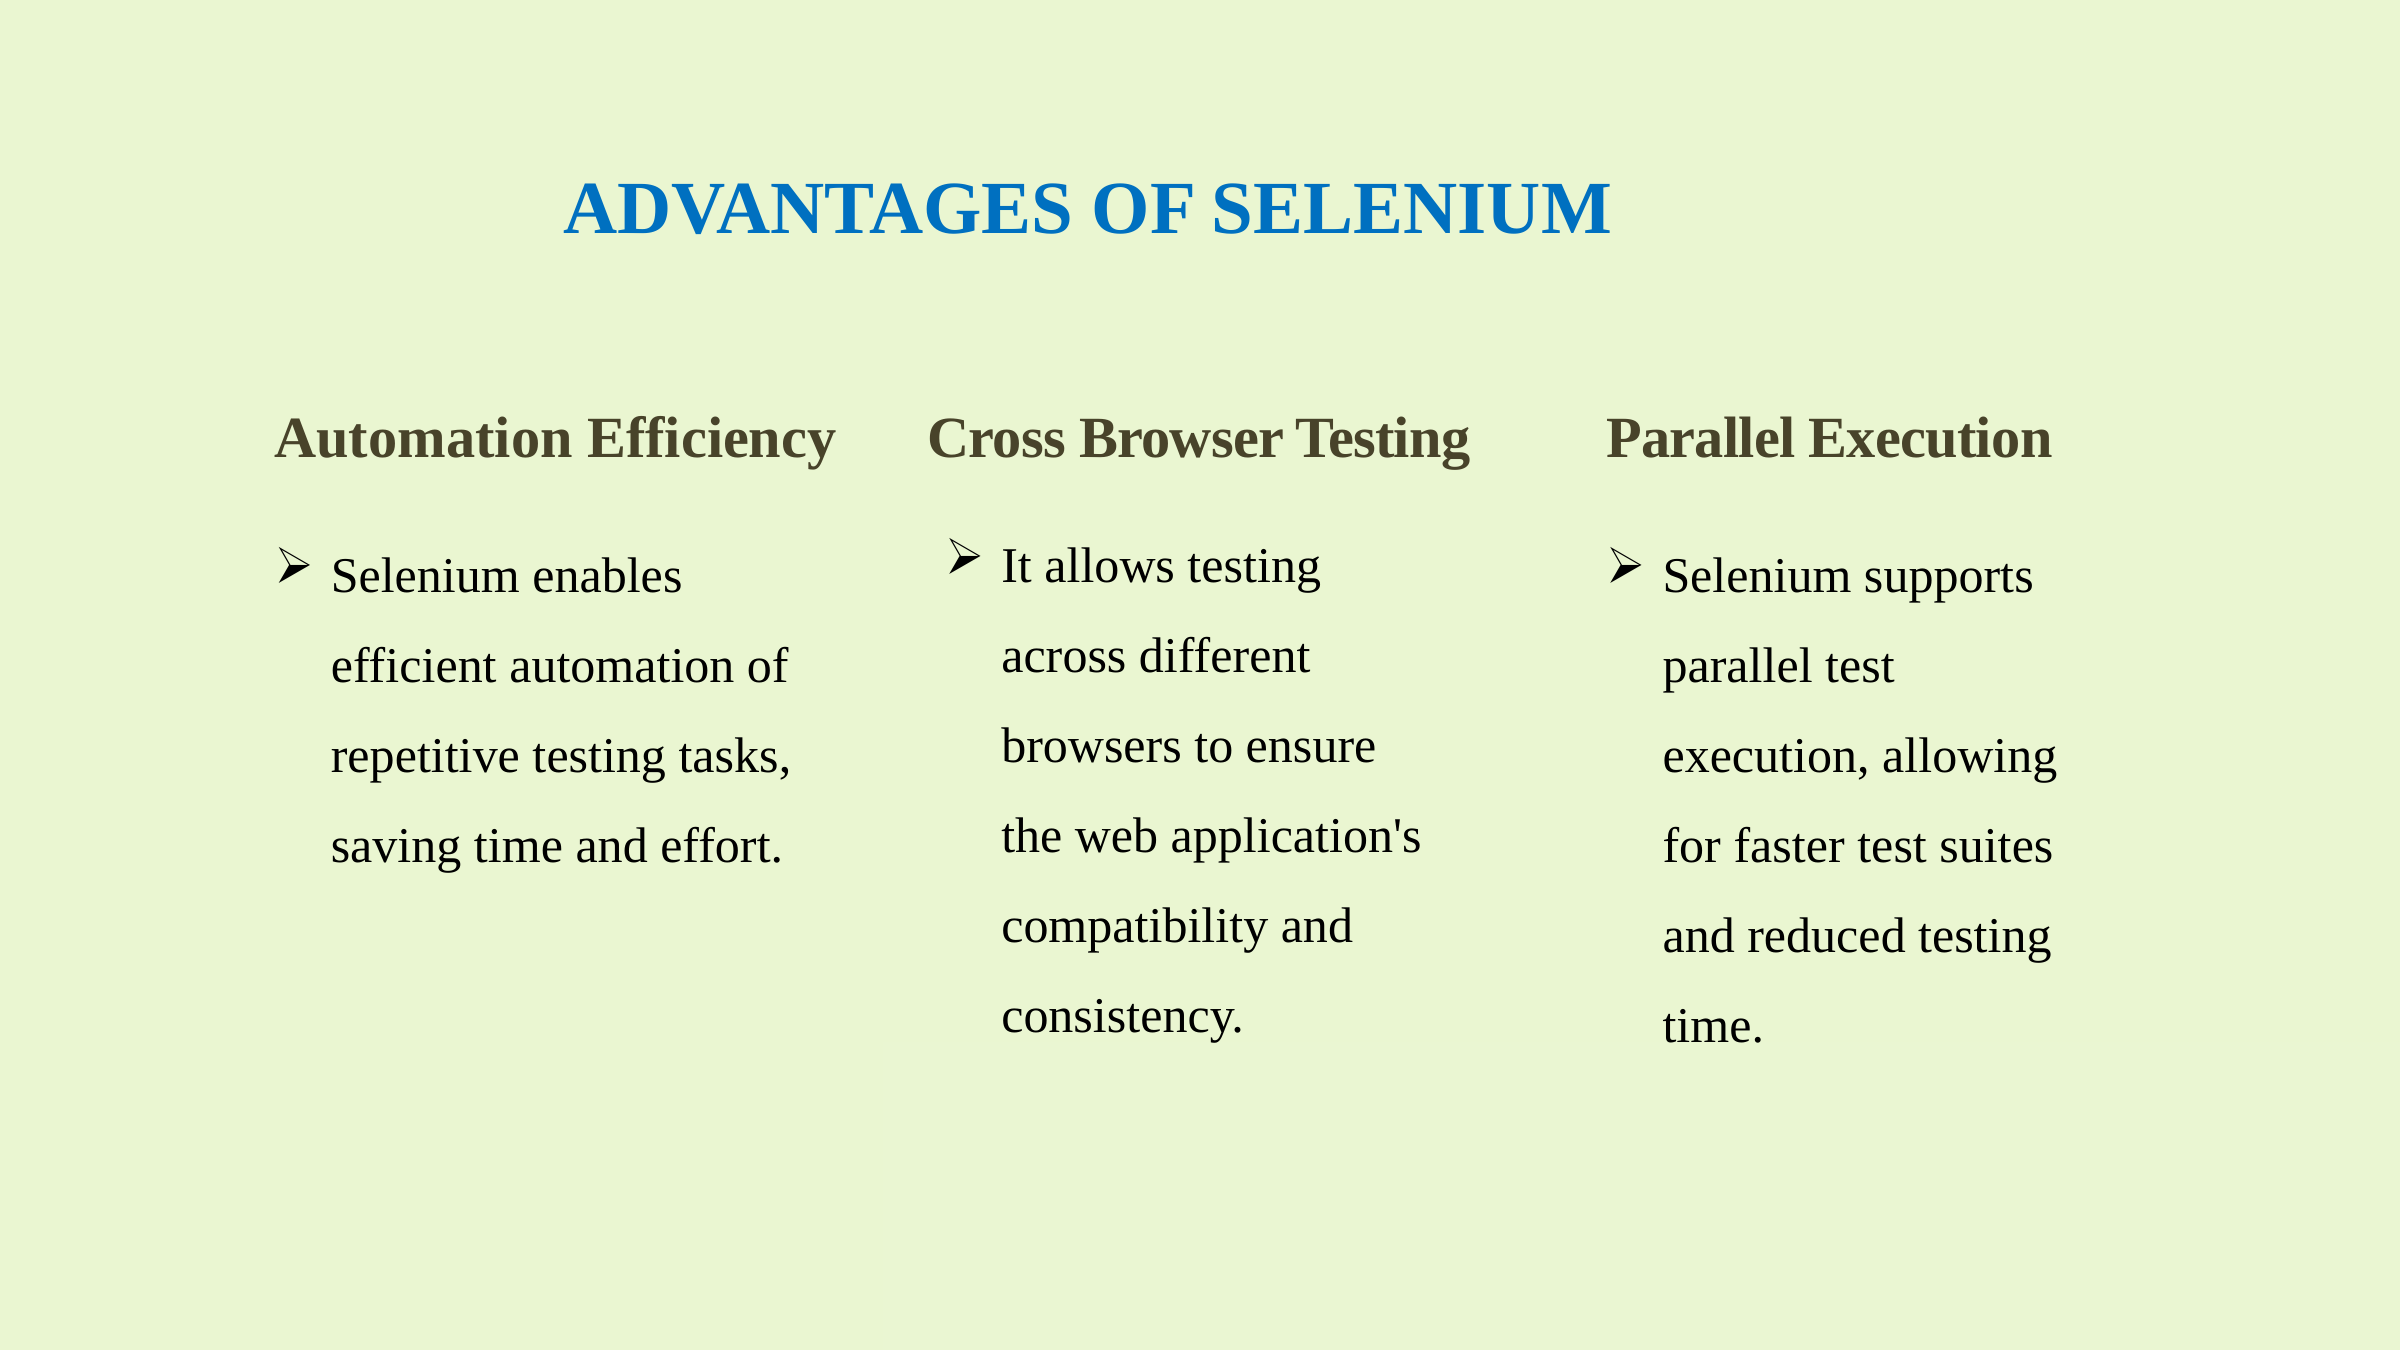

ADVANTAGES OF SELENIUM

Automation Efficiency
Cross Browser Testing
Parallel Execution
It allows testing across different browsers to ensure the web application's compatibility and consistency.

Selenium supports parallel test execution, allowing for faster test suites and reduced testing time.

Selenium enables efficient automation of repetitive testing tasks, saving time and effort.